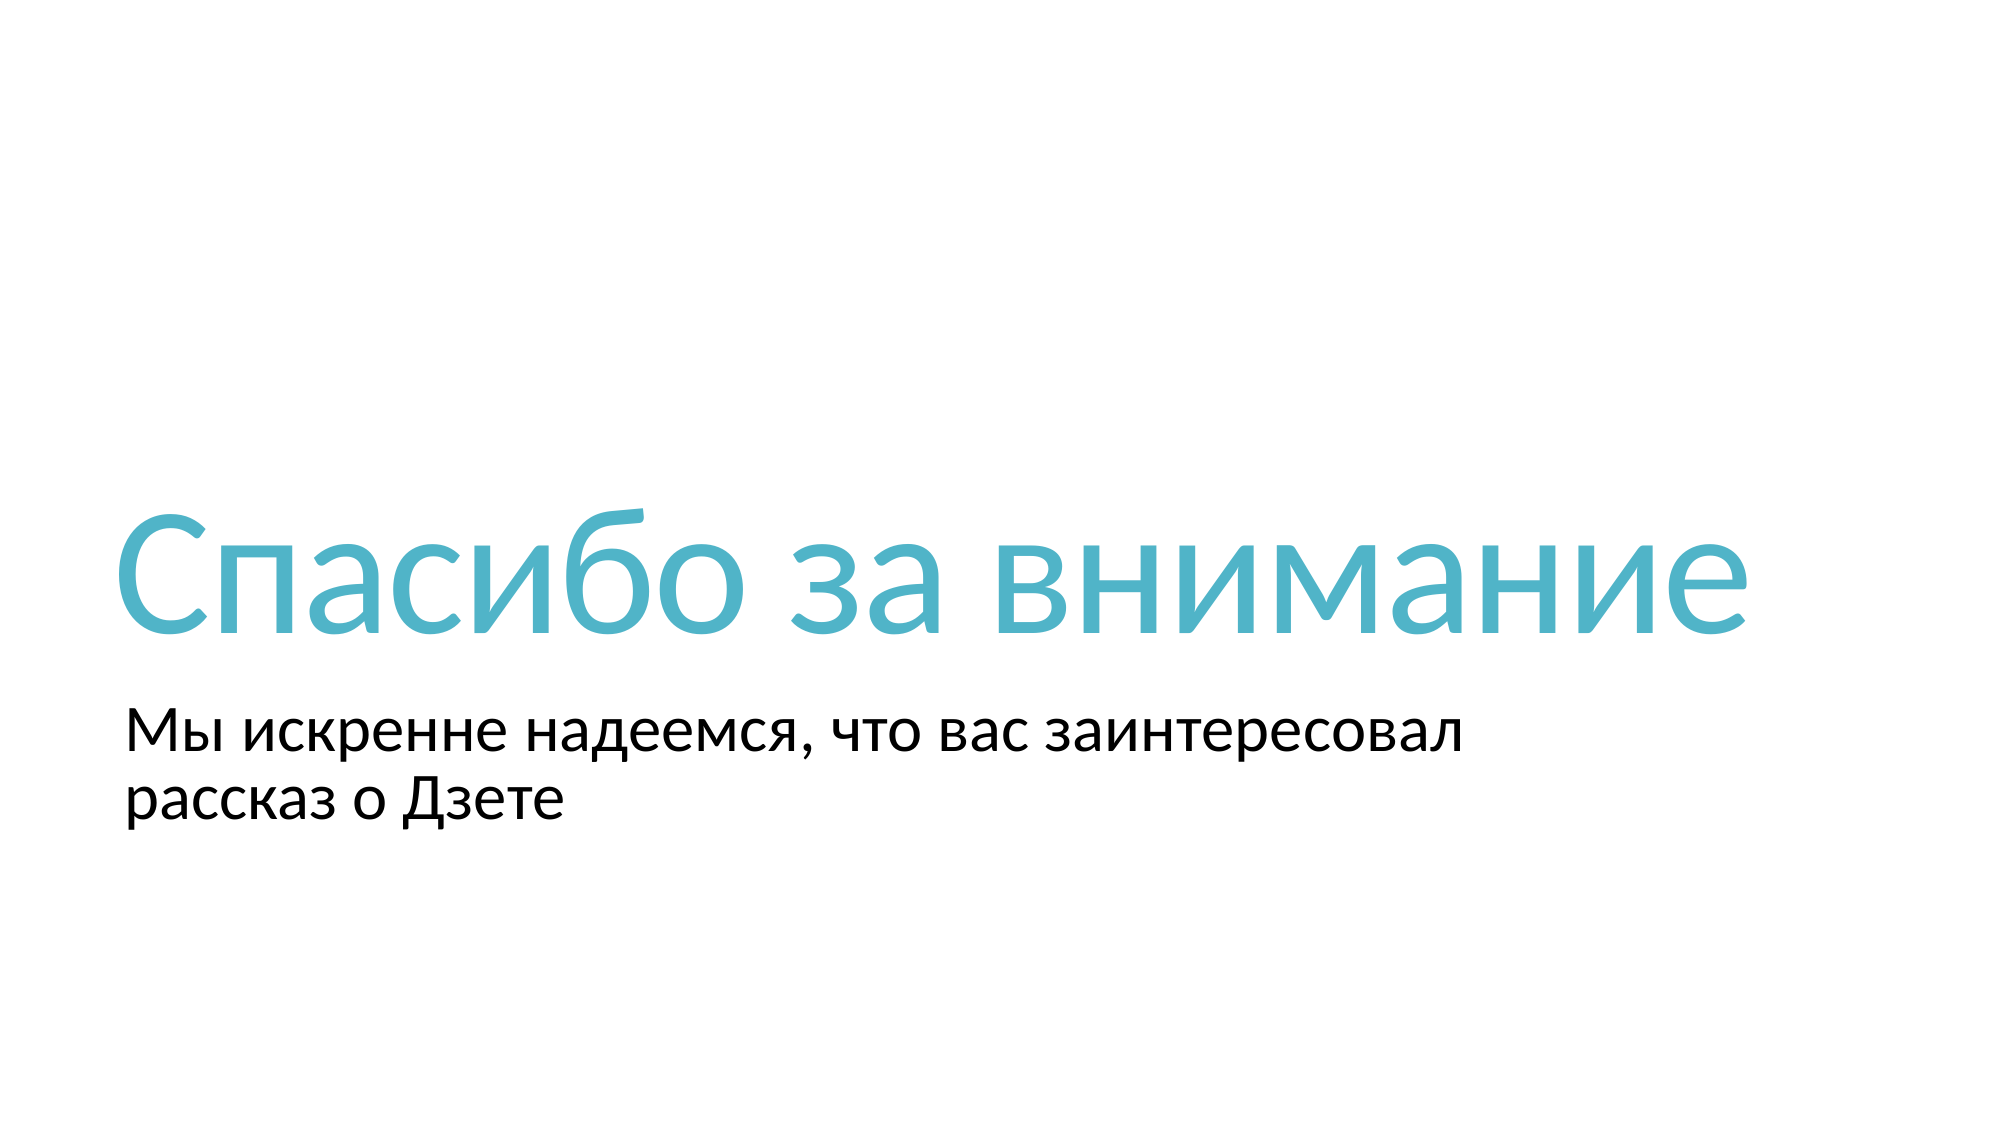

# Спасибо за внимание
Мы искренне надеемся, что вас заинтересовал рассказ о Дзете